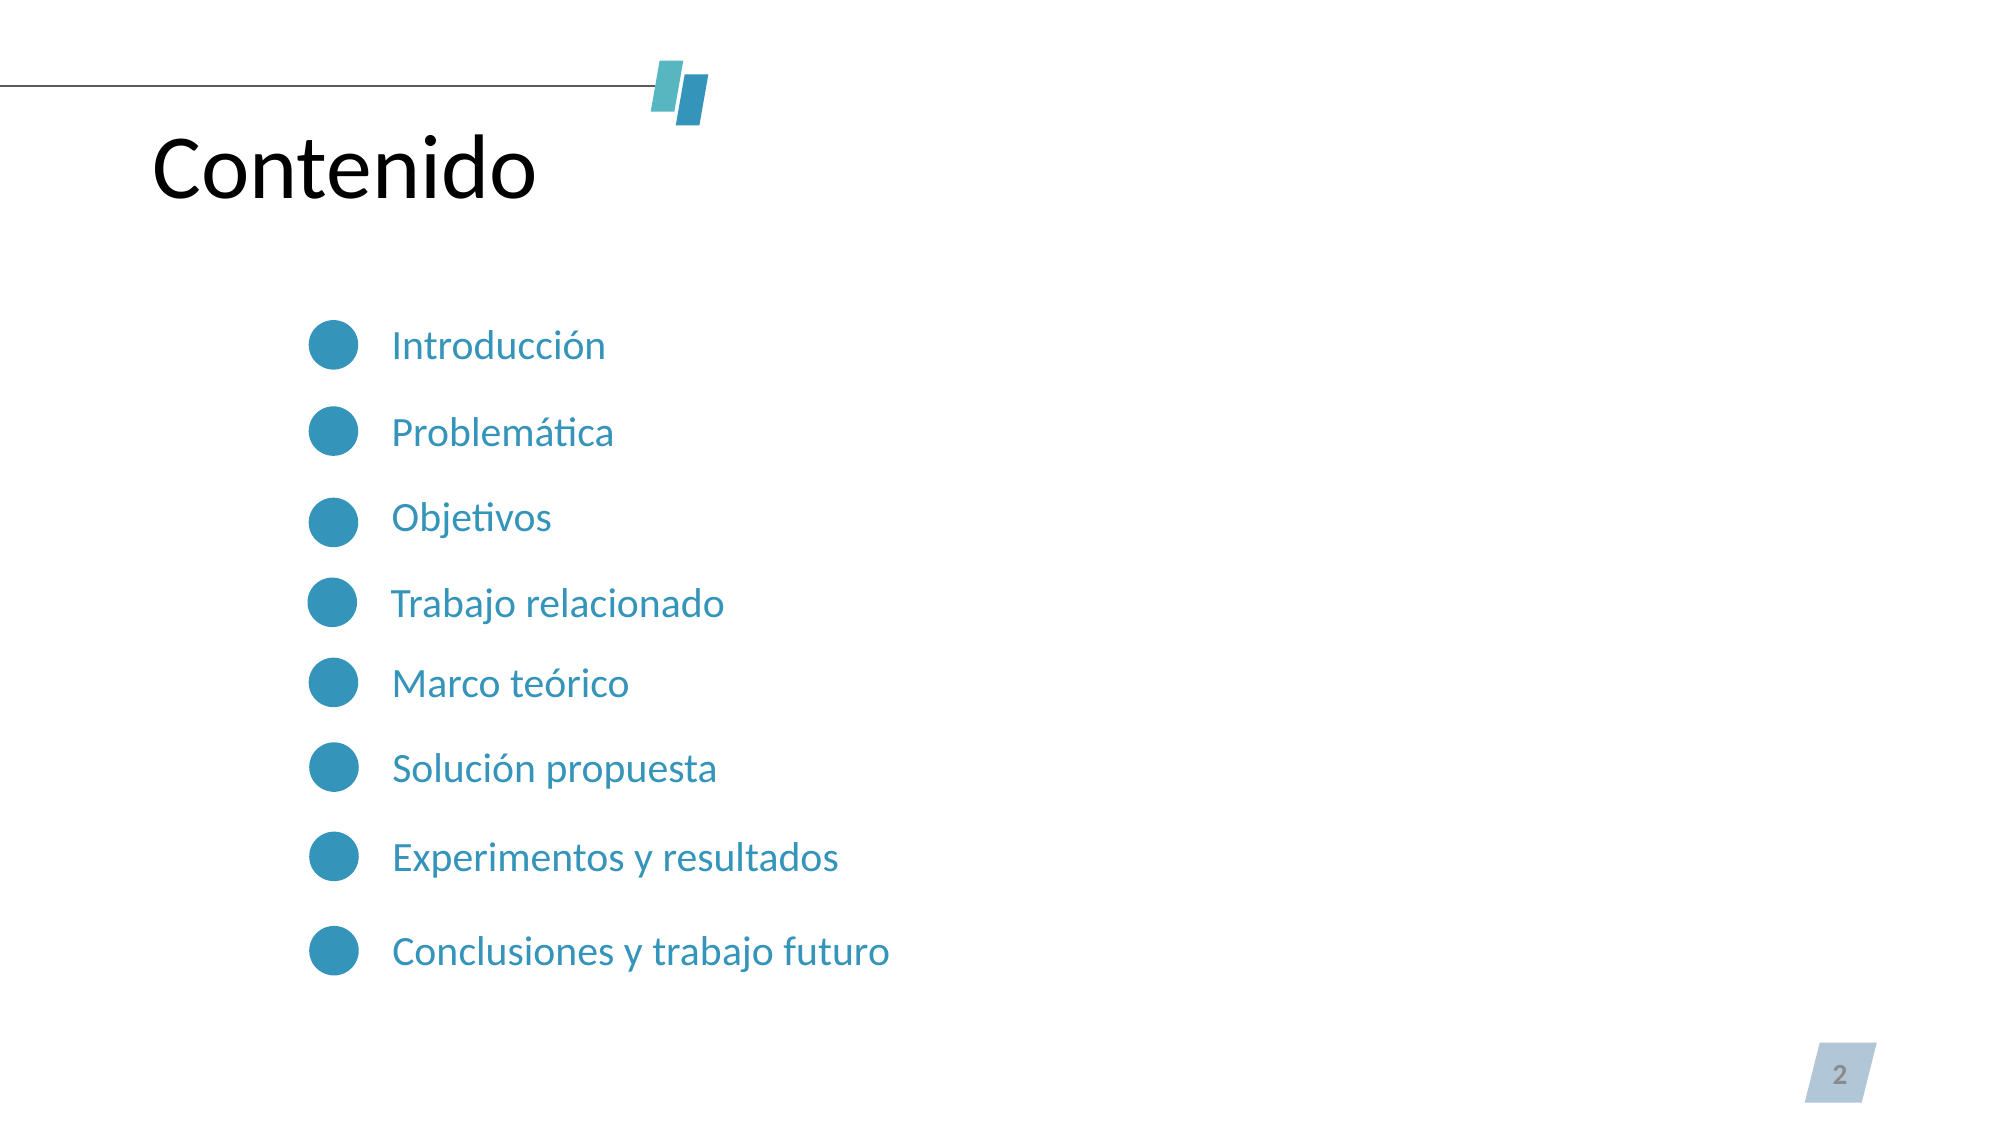

# Contenido

Introducción

Problemática

Objetivos

Trabajo relacionado

Marco teórico

Solución propuesta

Experimentos y resultados

Conclusiones y trabajo futuro

2